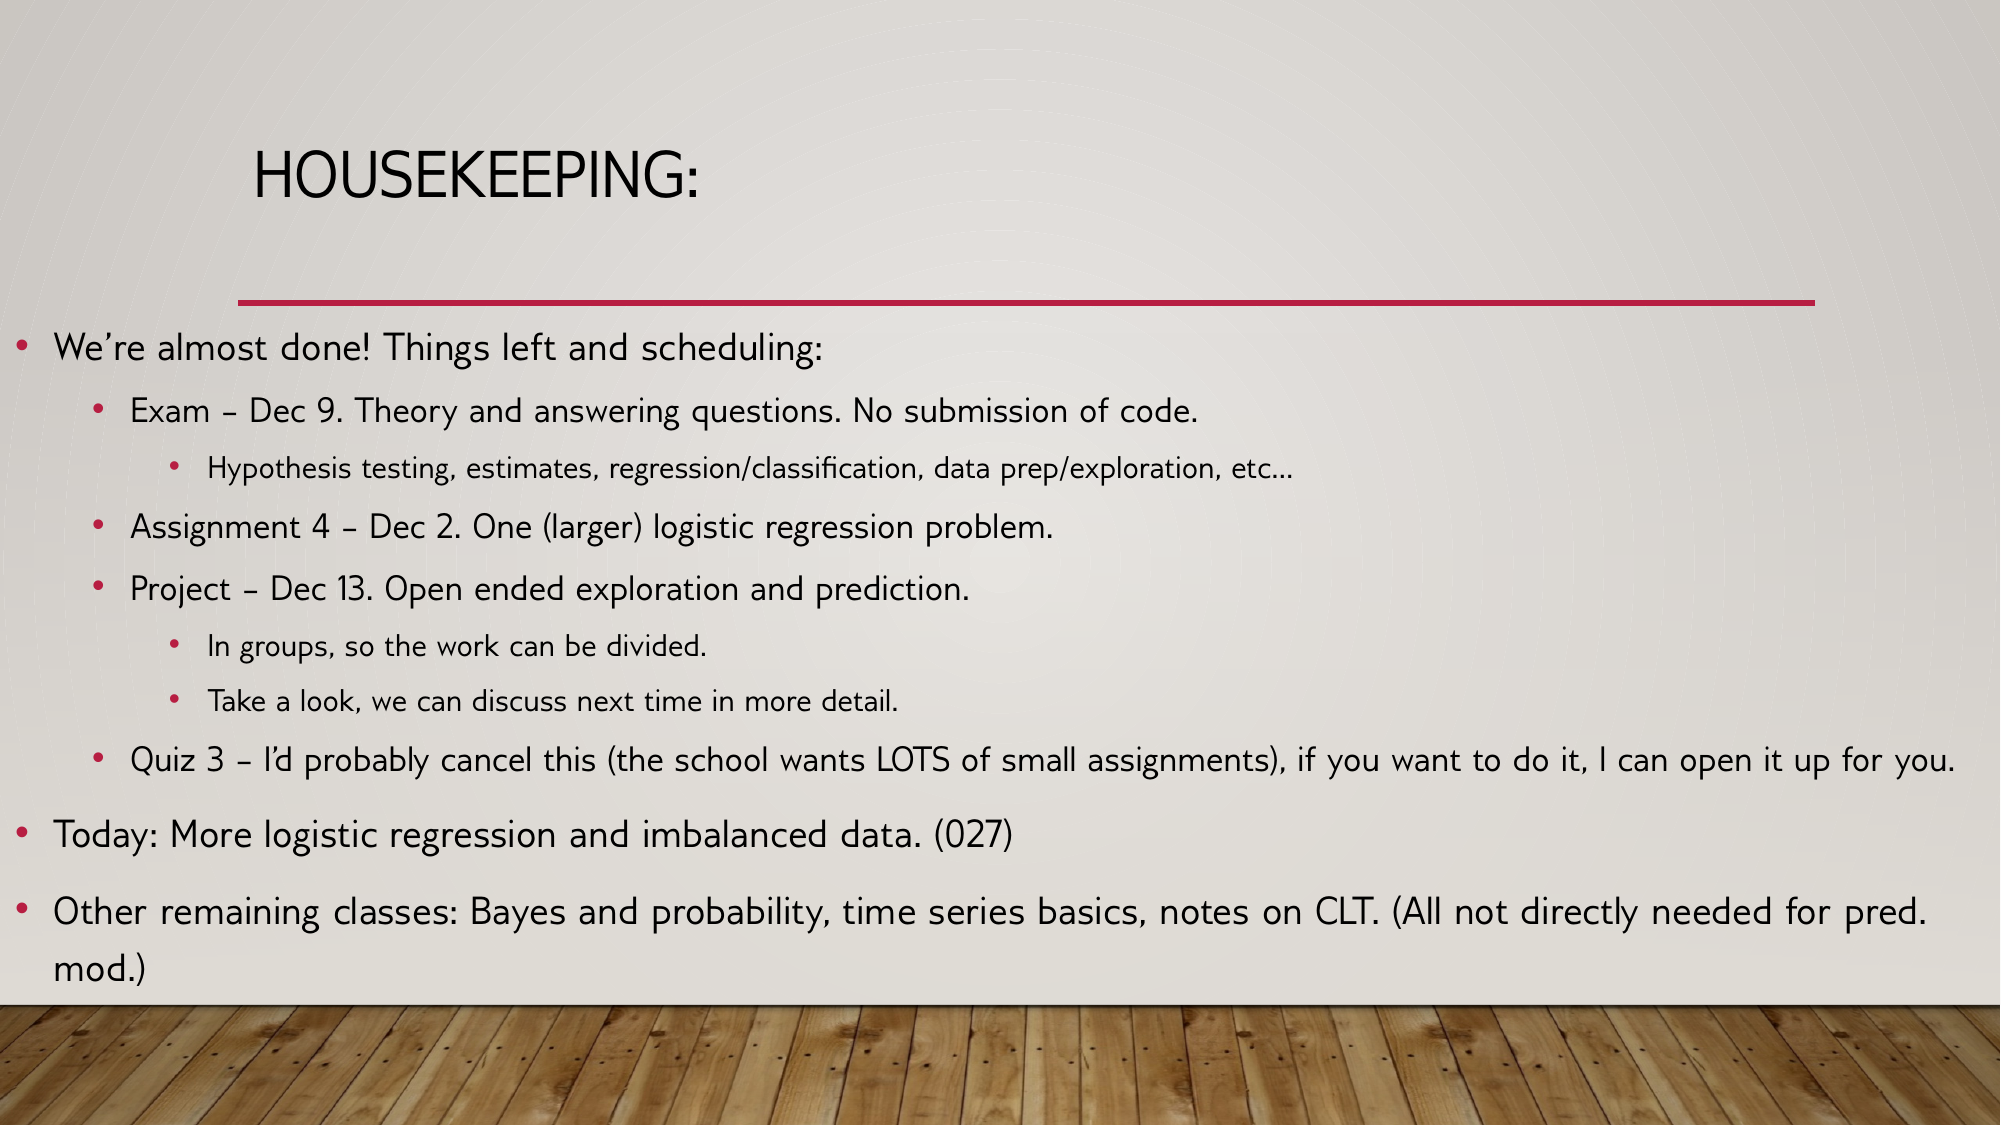

# Housekeeping:
We’re almost done! Things left and scheduling:
Exam – Dec 9. Theory and answering questions. No submission of code.
Hypothesis testing, estimates, regression/classification, data prep/exploration, etc…
Assignment 4 – Dec 2. One (larger) logistic regression problem.
Project – Dec 13. Open ended exploration and prediction.
In groups, so the work can be divided.
Take a look, we can discuss next time in more detail.
Quiz 3 – I’d probably cancel this (the school wants LOTS of small assignments), if you want to do it, I can open it up for you.
Today: More logistic regression and imbalanced data. (027)
Other remaining classes: Bayes and probability, time series basics, notes on CLT. (All not directly needed for pred. mod.)